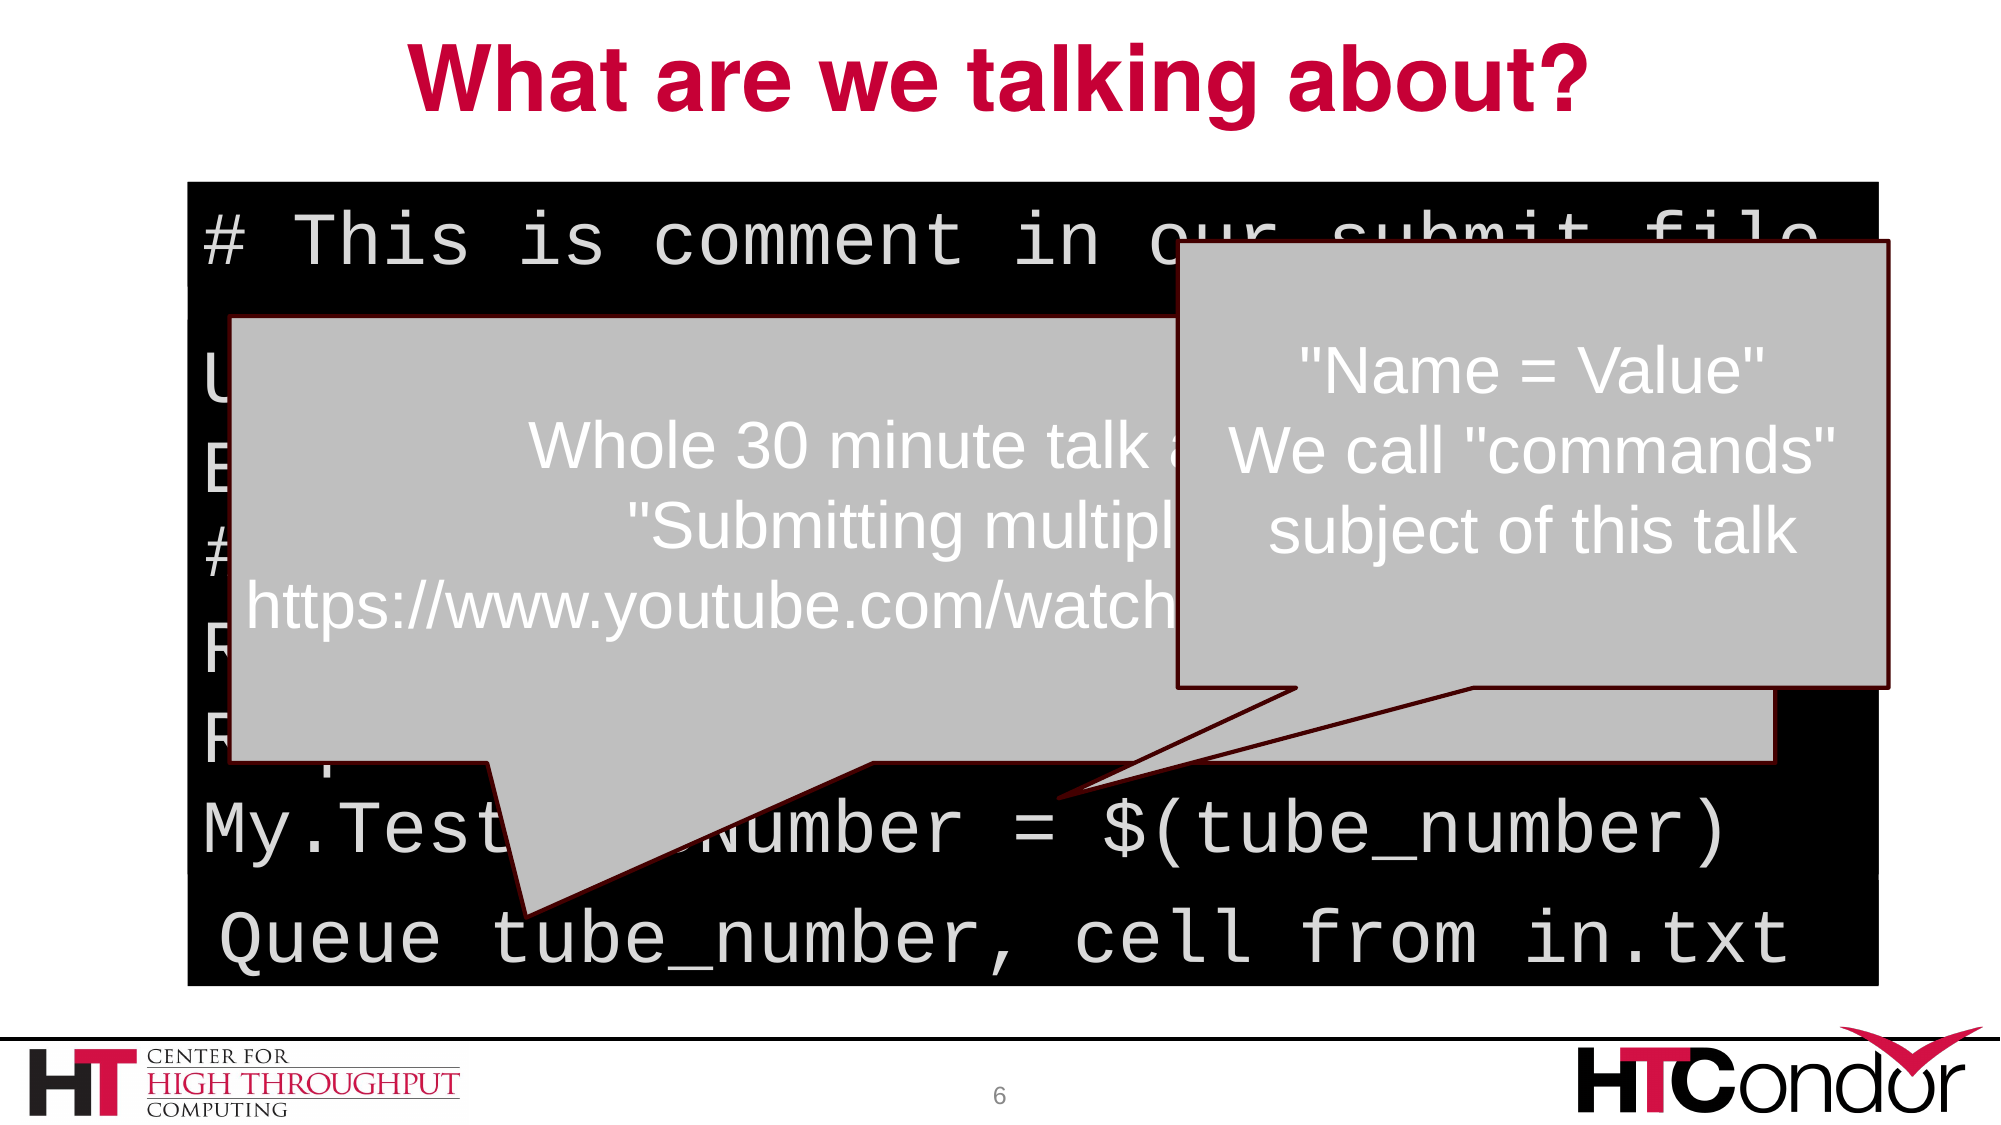

# What are we talking about?

# This is comment in our submit file
"Name = Value"
We call "commands"
subject of this talk

Whole 30 minute talk about this,
"Submitting multiple jobs"
https://www.youtube.com/watch?v=m7dQChJH5LU

Universe = container
Executable = recalculate

Request_memory = 1G
Request_Disk = 10G
My.TestTubeNumber = $(tube_number)
# Here is another comment
Queue tube_number, cell from in.txt
6